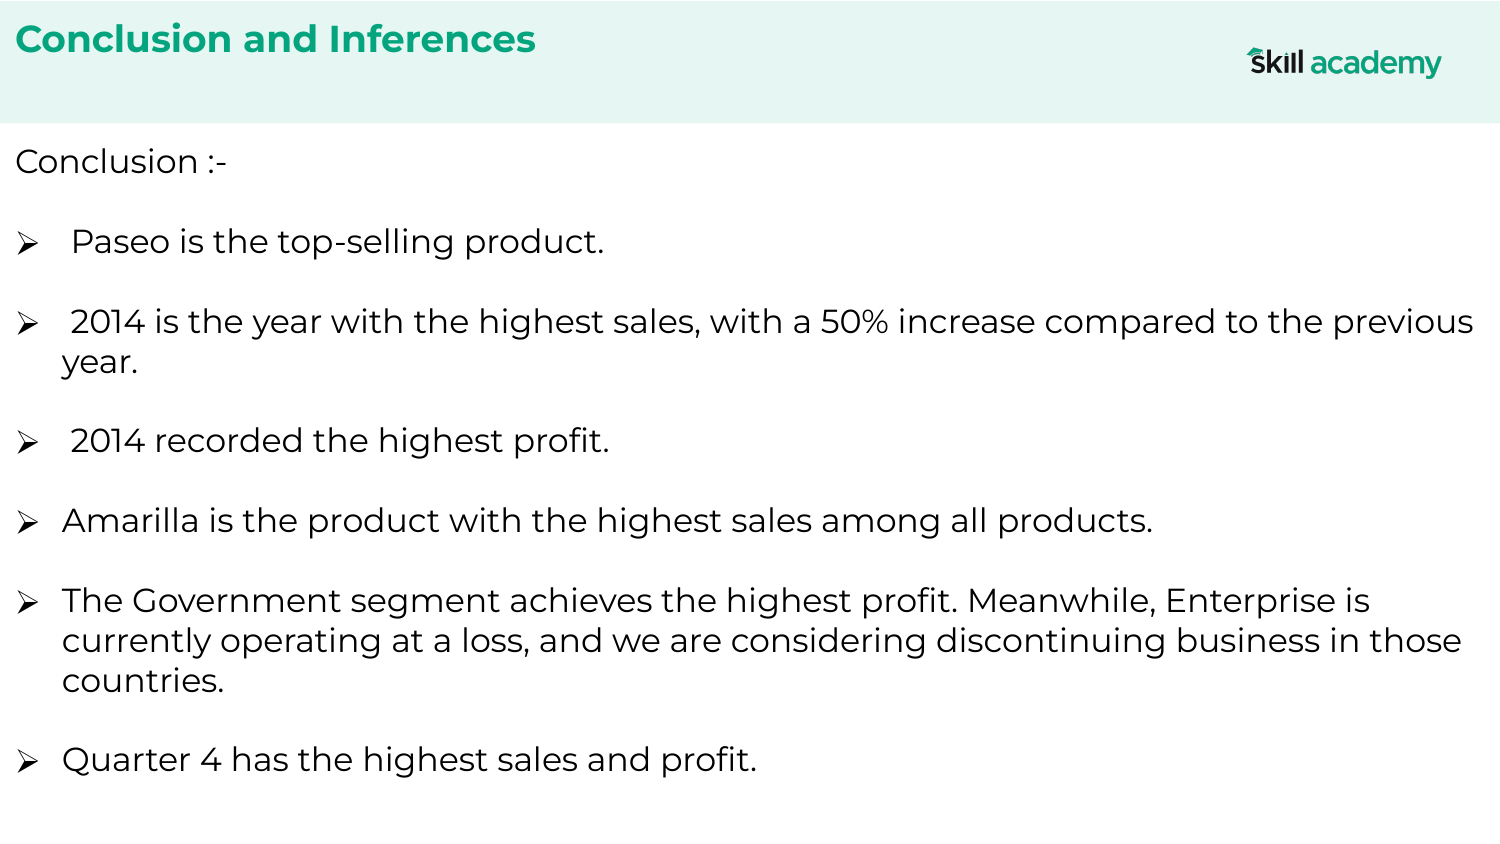

# Conclusion and Inferences
Conclusion :-

 Paseo is the top-selling product.

 2014 is the year with the highest sales, with a 50% increase compared to the previous year.

 2014 recorded the highest profit.

Amarilla is the product with the highest sales among all products.

The Government segment achieves the highest profit. Meanwhile, Enterprise is currently operating at a loss, and we are considering discontinuing business in those countries.

Quarter 4 has the highest sales and profit.